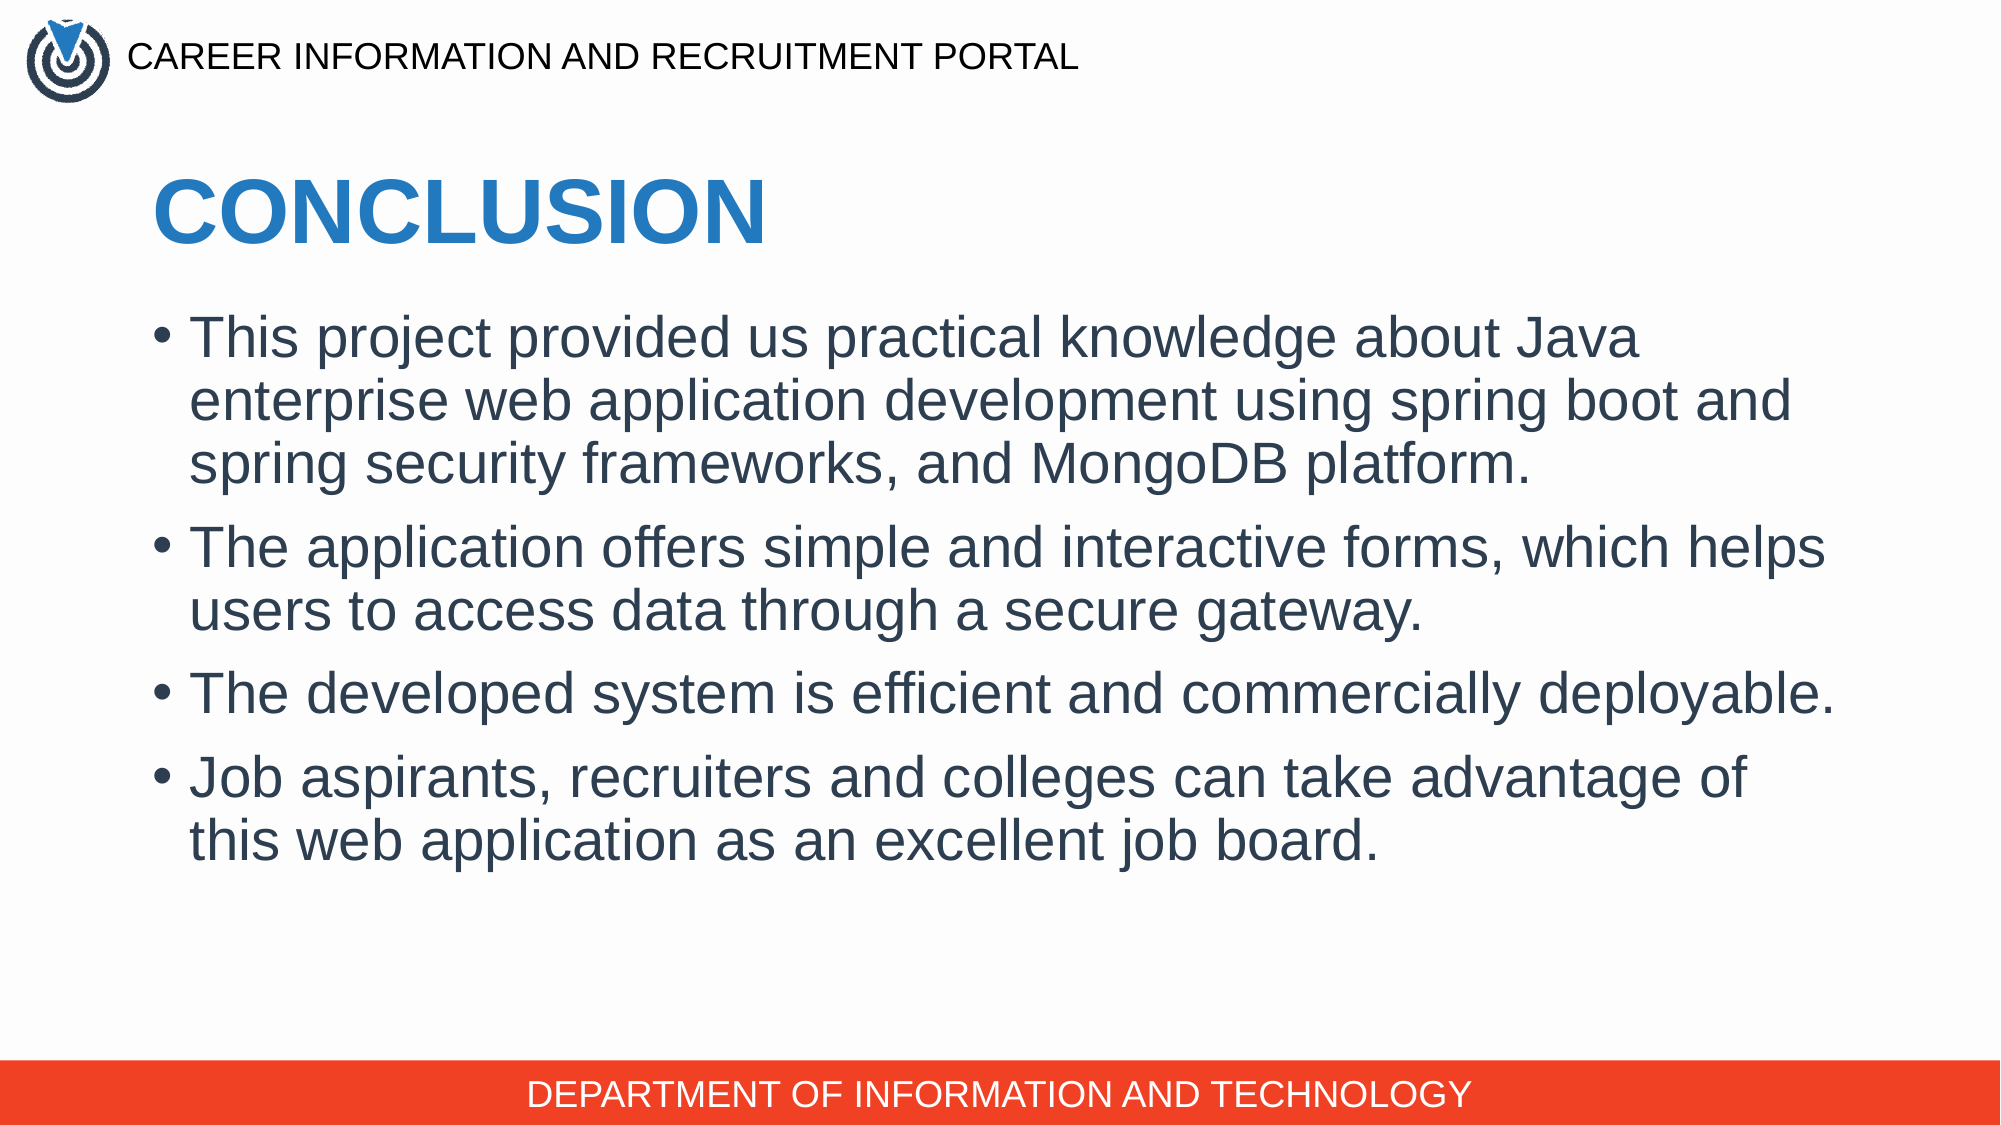

# CONCLUSION
This project provided us practical knowledge about Java enterprise web application development using spring boot and spring security frameworks, and MongoDB platform.
The application offers simple and interactive forms, which helps users to access data through a secure gateway.
The developed system is efficient and commercially deployable.
Job aspirants, recruiters and colleges can take advantage of this web application as an excellent job board.